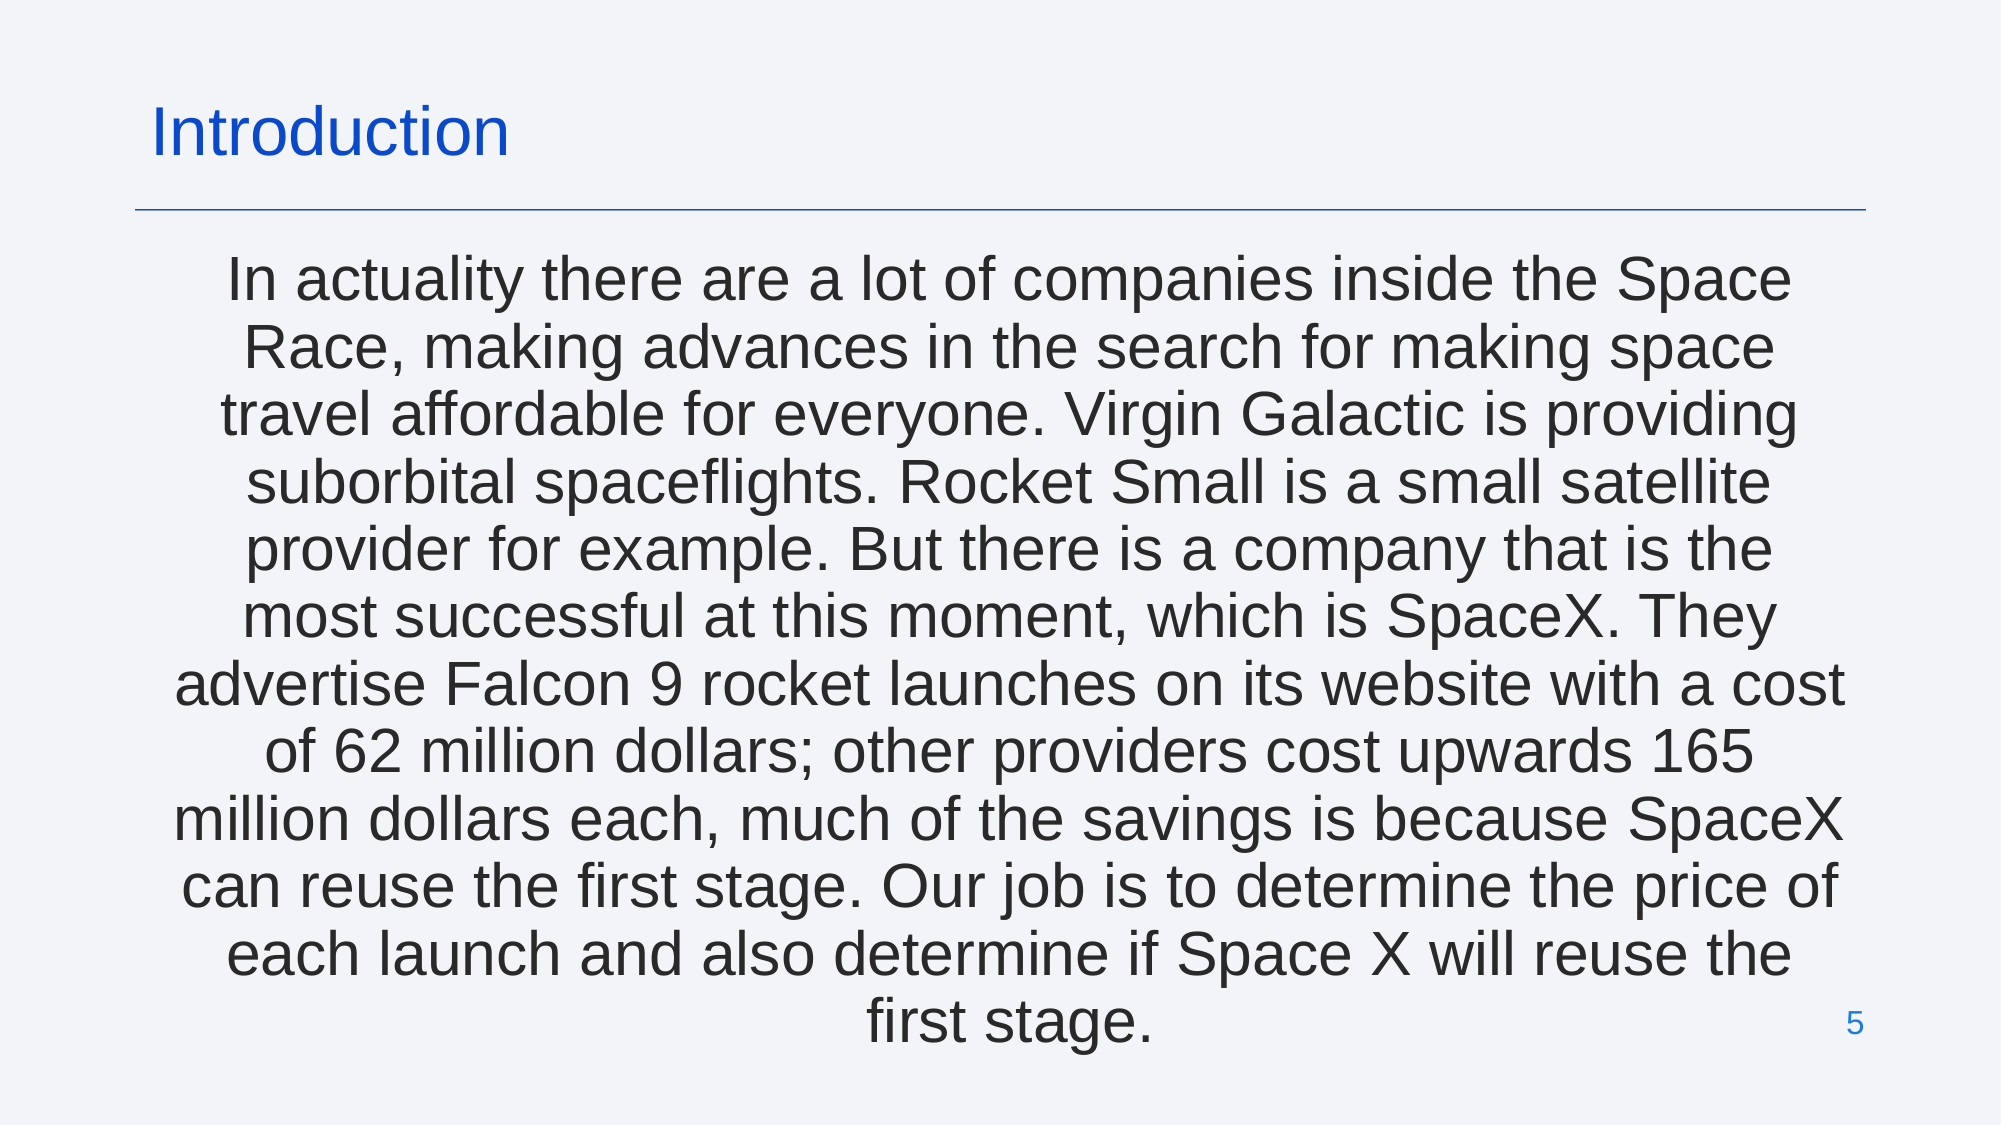

Introduction
In actuality there are a lot of companies inside the Space Race, making advances in the search for making space travel affordable for everyone. Virgin Galactic is providing suborbital spaceflights. Rocket Small is a small satellite provider for example. But there is a company that is the most successful at this moment, which is SpaceX. They advertise Falcon 9 rocket launches on its website with a cost of 62 million dollars; other providers cost upwards 165 million dollars each, much of the savings is because SpaceX can reuse the first stage. Our job is to determine the price of each launch and also determine if Space X will reuse the first stage.
5